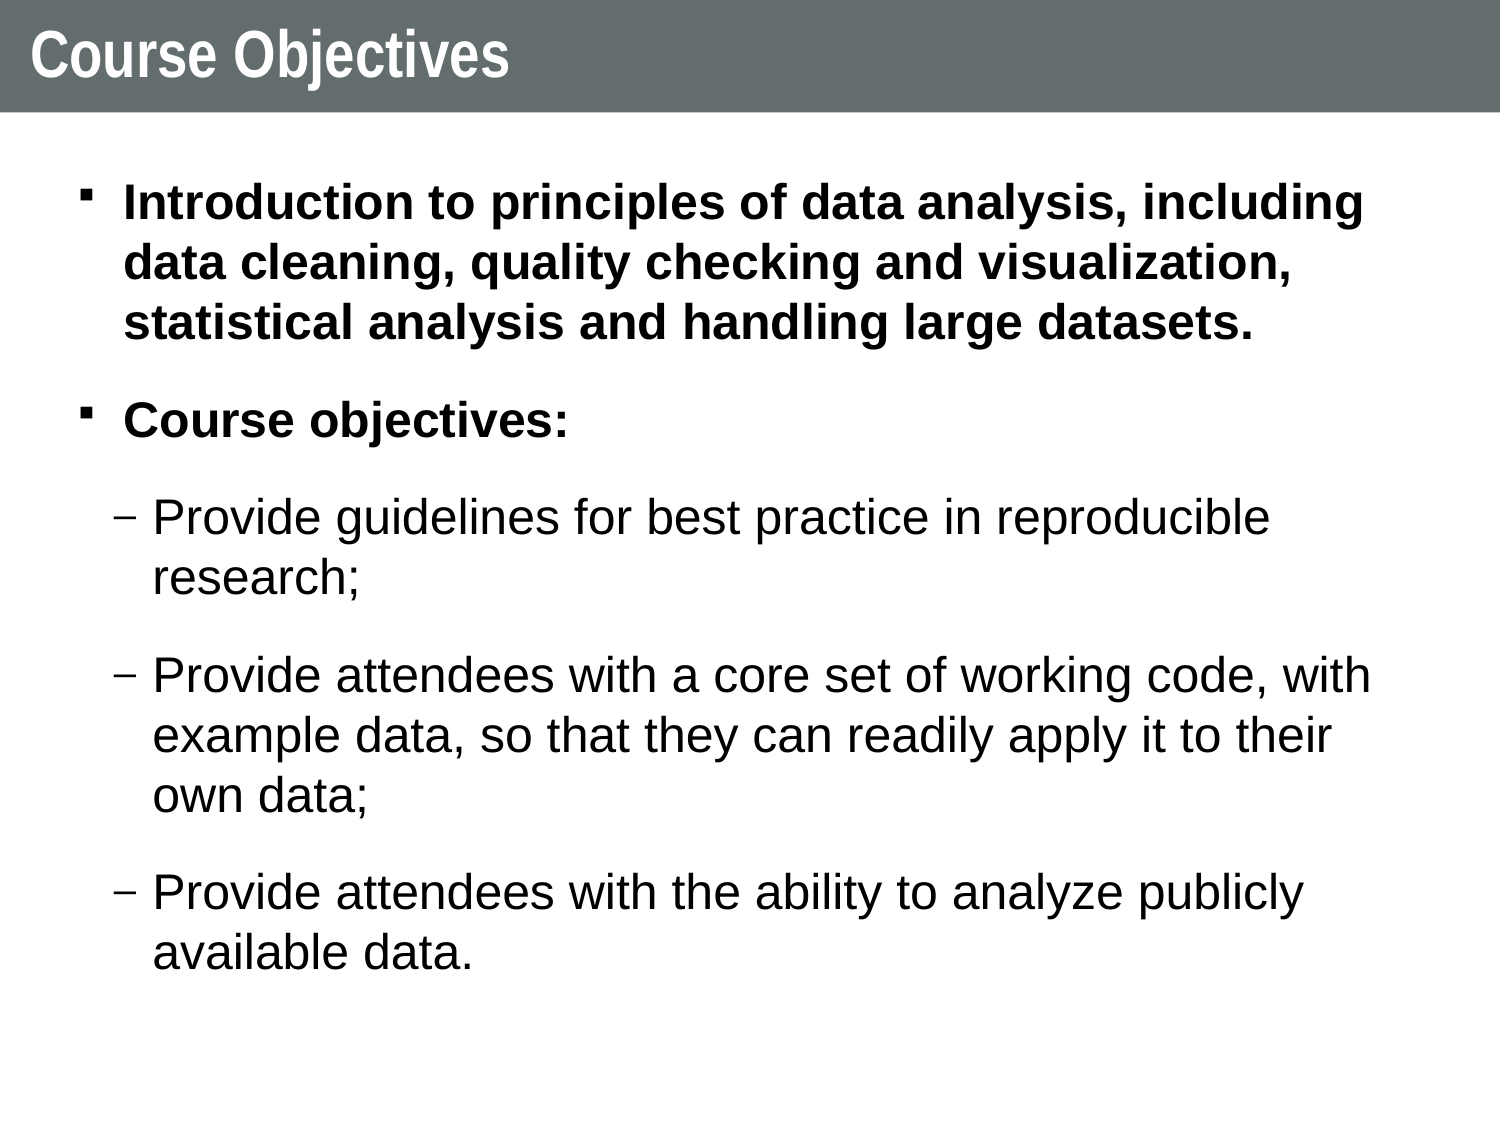

# Course Objectives
Introduction to principles of data analysis, including data cleaning, quality checking and visualization, statistical analysis and handling large datasets.
Course objectives:
Provide guidelines for best practice in reproducible research;
Provide attendees with a core set of working code, with example data, so that they can readily apply it to their own data;
Provide attendees with the ability to analyze publicly available data.